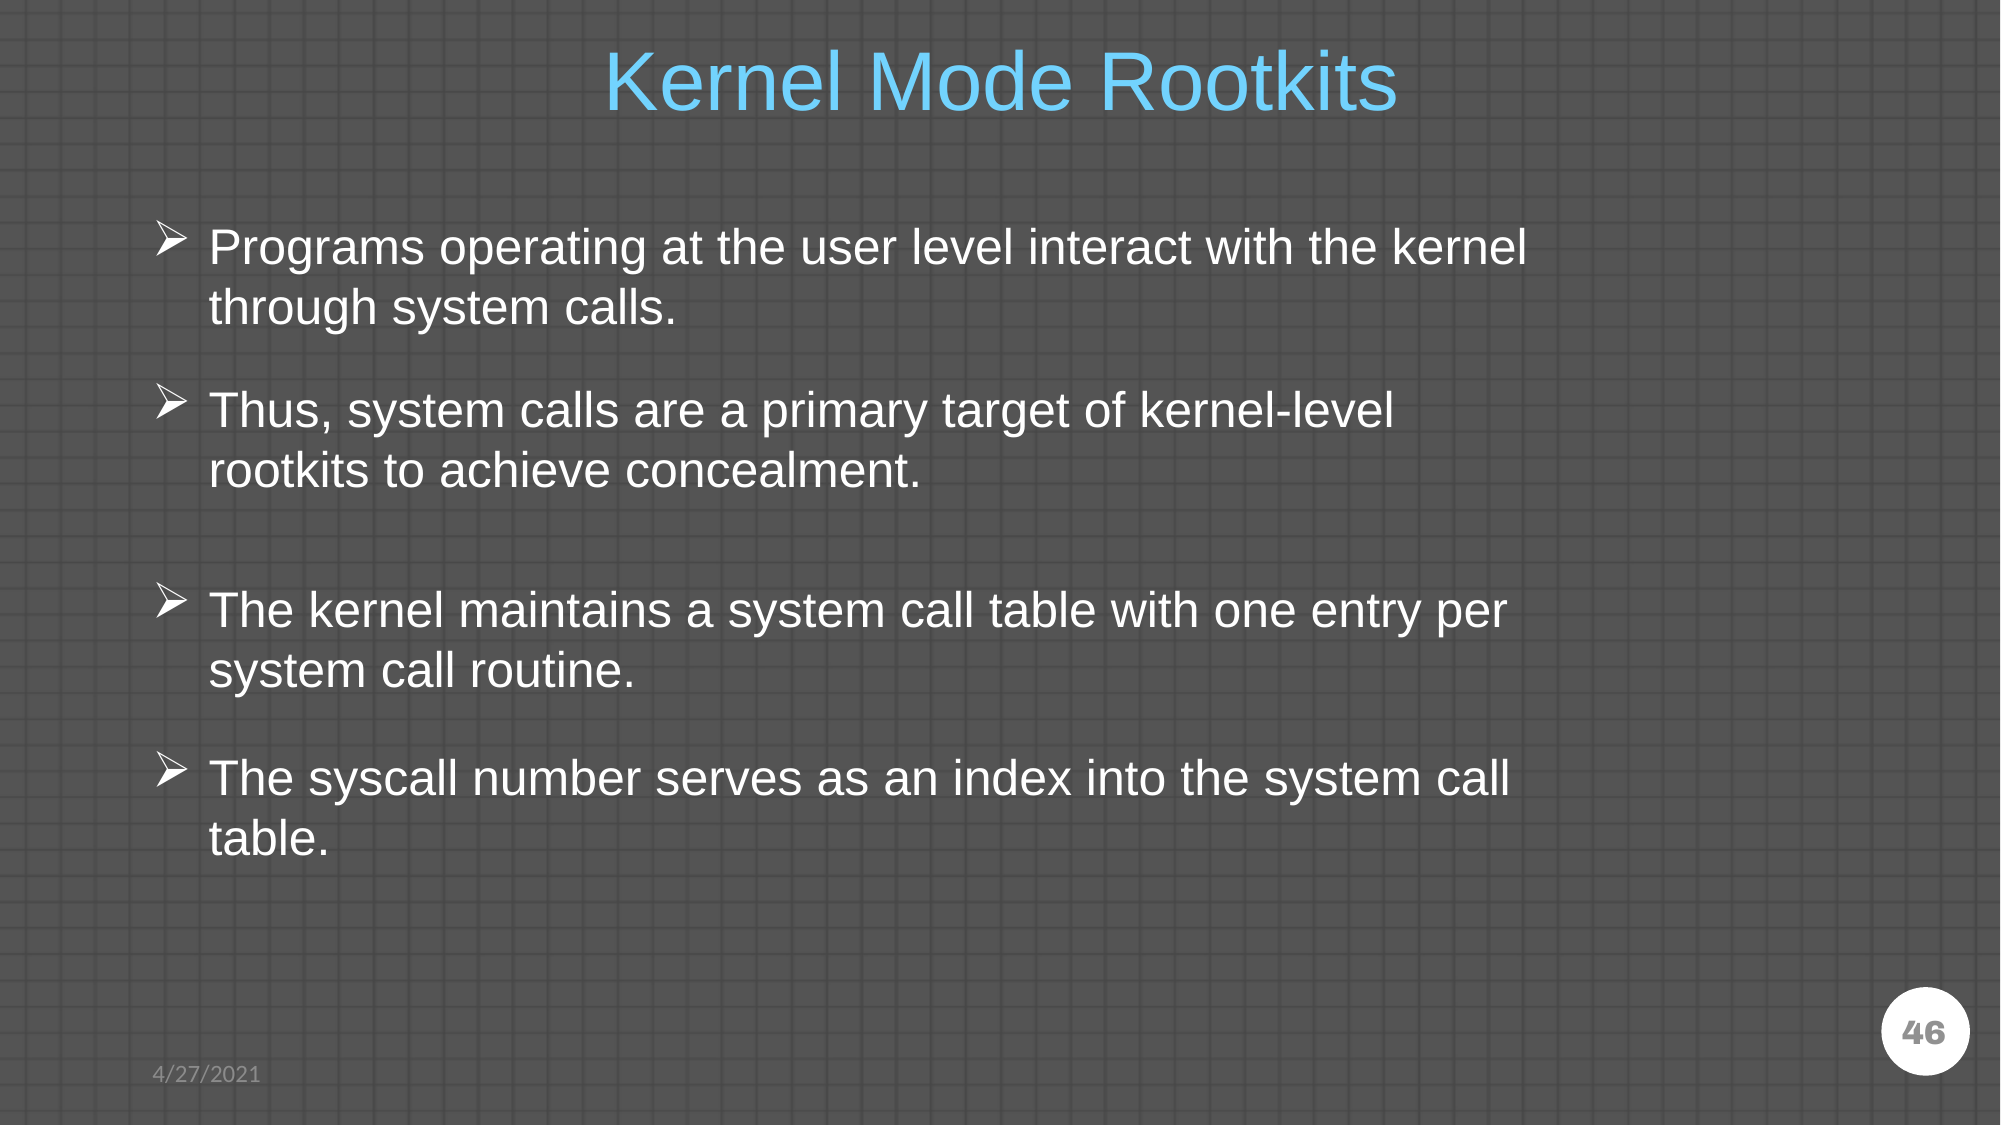

Kernel Mode Rootkits
Programs operating at the user level interact with the kernel through system calls.
Thus, system calls are a primary target of kernel-level rootkits to achieve concealment.
The kernel maintains a system call table with one entry per system call routine.
The syscall number serves as an index into the system call table.

46
4/27/2021